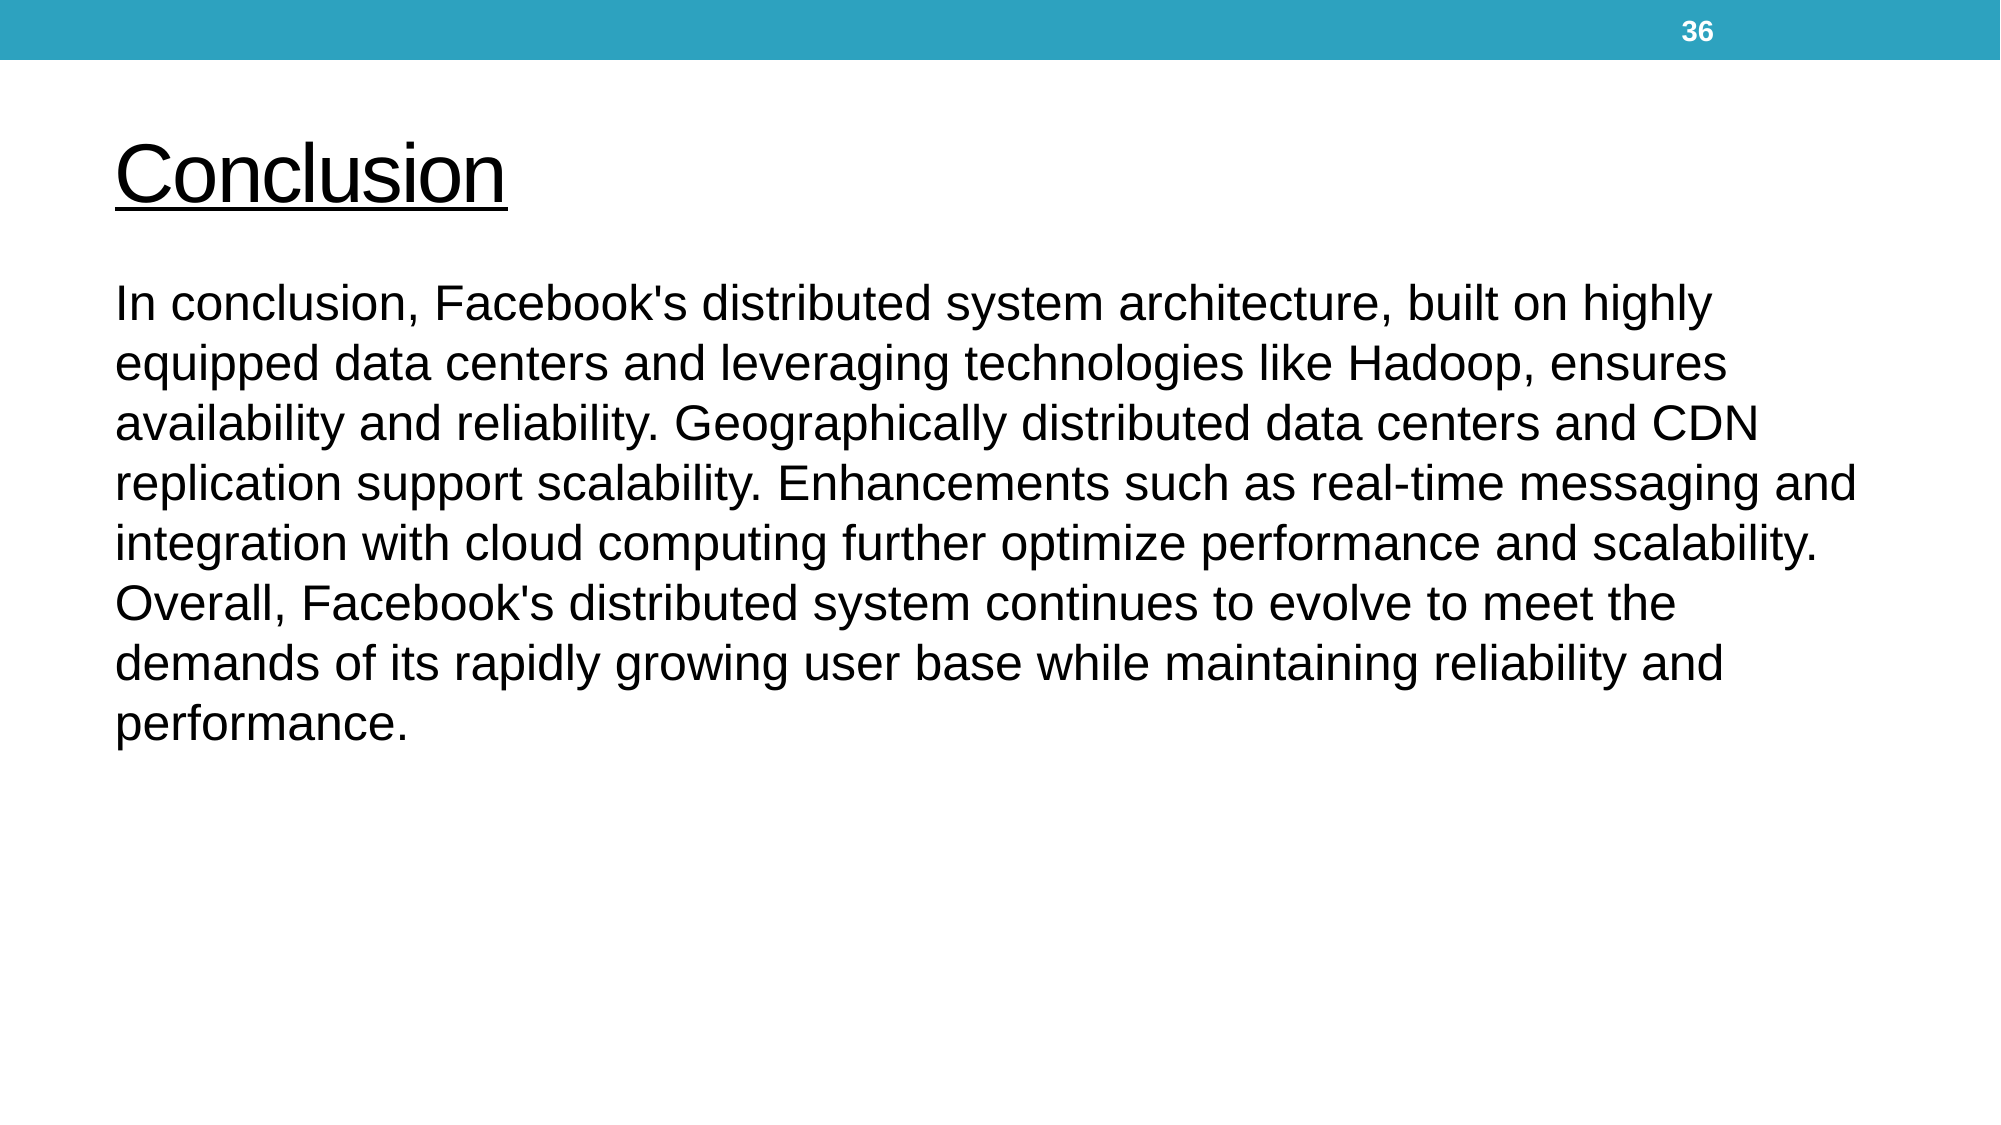

36
# Conclusion
In conclusion, Facebook's distributed system architecture, built on highly equipped data centers and leveraging technologies like Hadoop, ensures availability and reliability. Geographically distributed data centers and CDN replication support scalability. Enhancements such as real-time messaging and integration with cloud computing further optimize performance and scalability. Overall, Facebook's distributed system continues to evolve to meet the demands of its rapidly growing user base while maintaining reliability and performance.